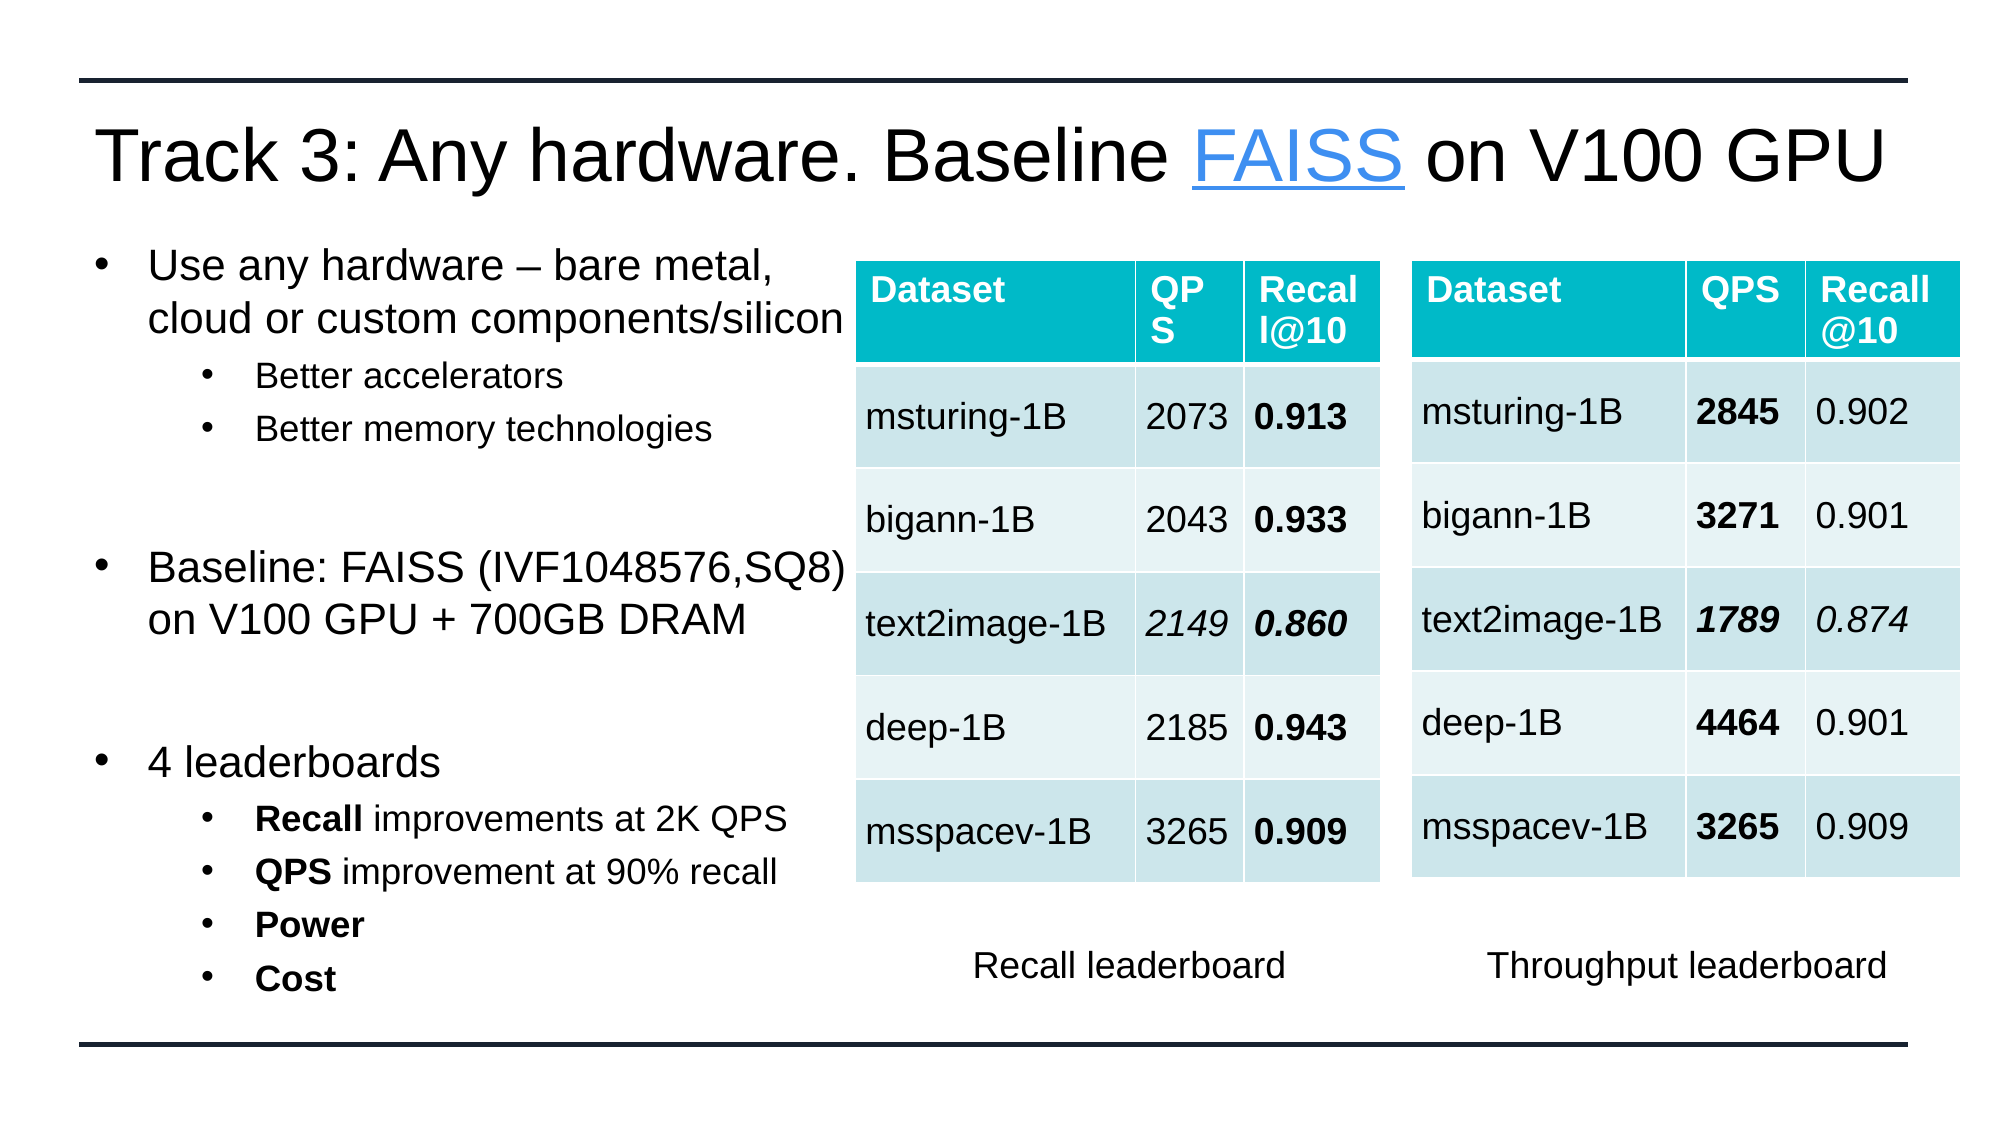

# Track 3: Any hardware. Baseline FAISS on V100 GPU
Use any hardware – bare metal, cloud or custom components/silicon
Better accelerators
Better memory technologies

Baseline: FAISS (IVF1048576,SQ8) on V100 GPU + 700GB DRAM

4 leaderboards
Recall improvements at 2K QPS
QPS improvement at 90% recall
Power
Cost
| Dataset | QPS | Recall@10 |
| --- | --- | --- |
| msturing-1B | 2073 | 0.913 |
| bigann-1B | 2043 | 0.933 |
| text2image-1B | 2149 | 0.860 |
| deep-1B | 2185 | 0.943 |
| msspacev-1B | 3265 | 0.909 |
| Dataset | QPS | Recall@10 |
| --- | --- | --- |
| msturing-1B | 2845 | 0.902 |
| bigann-1B | 3271 | 0.901 |
| text2image-1B | 1789 | 0.874 |
| deep-1B | 4464 | 0.901 |
| msspacev-1B | 3265 | 0.909 |
Recall leaderboard
Throughput leaderboard